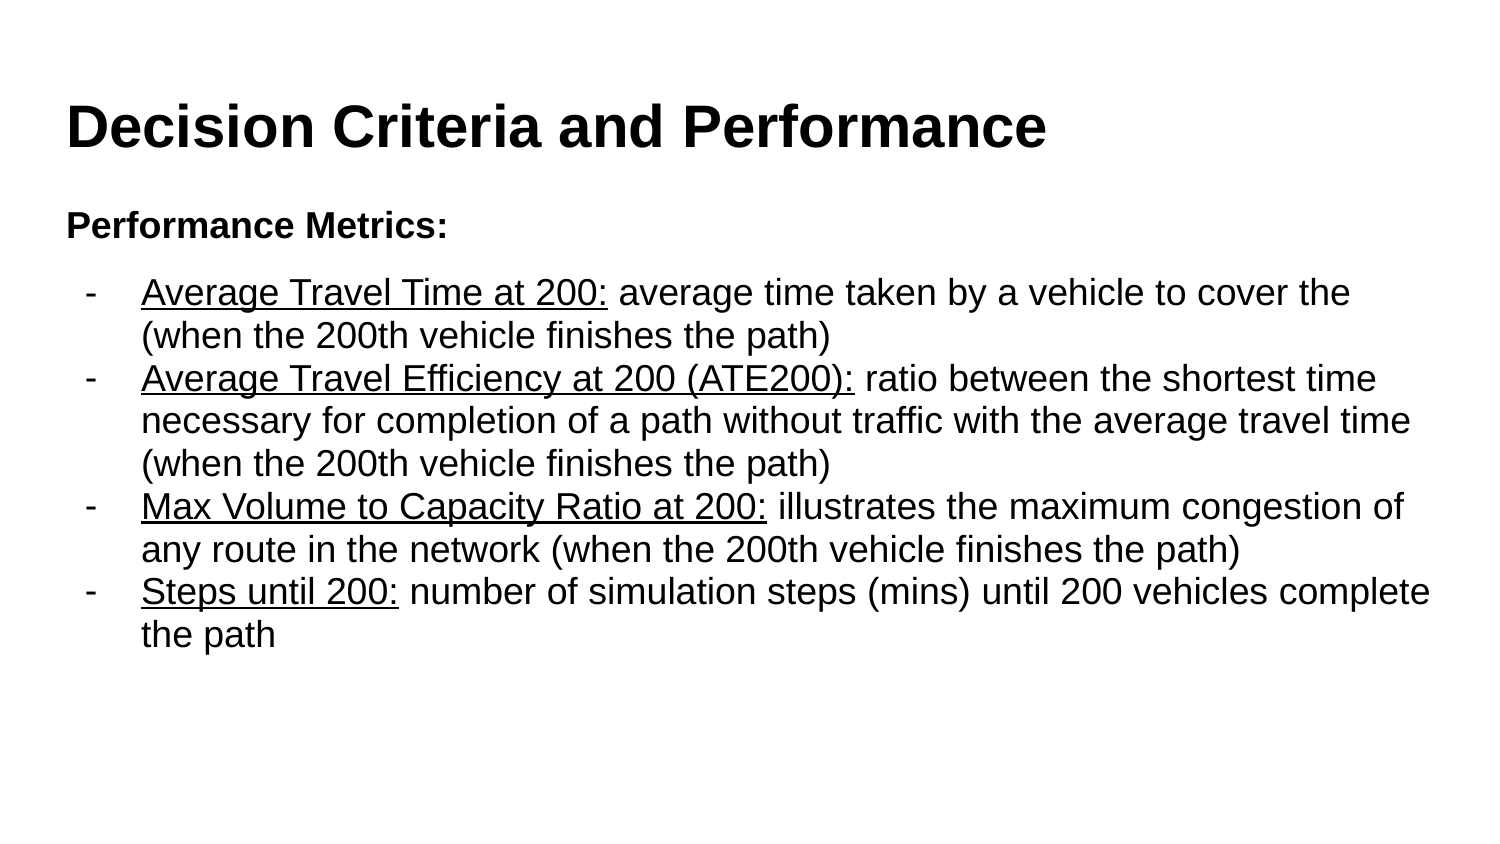

# Decision Criteria and Performance
Performance Metrics:
Average Travel Time at 200: average time taken by a vehicle to cover the (when the 200th vehicle finishes the path)
Average Travel Efficiency at 200 (ATE200): ratio between the shortest time necessary for completion of a path without traffic with the average travel time (when the 200th vehicle finishes the path)
Max Volume to Capacity Ratio at 200: illustrates the maximum congestion of any route in the network (when the 200th vehicle finishes the path)
Steps until 200: number of simulation steps (mins) until 200 vehicles complete the path